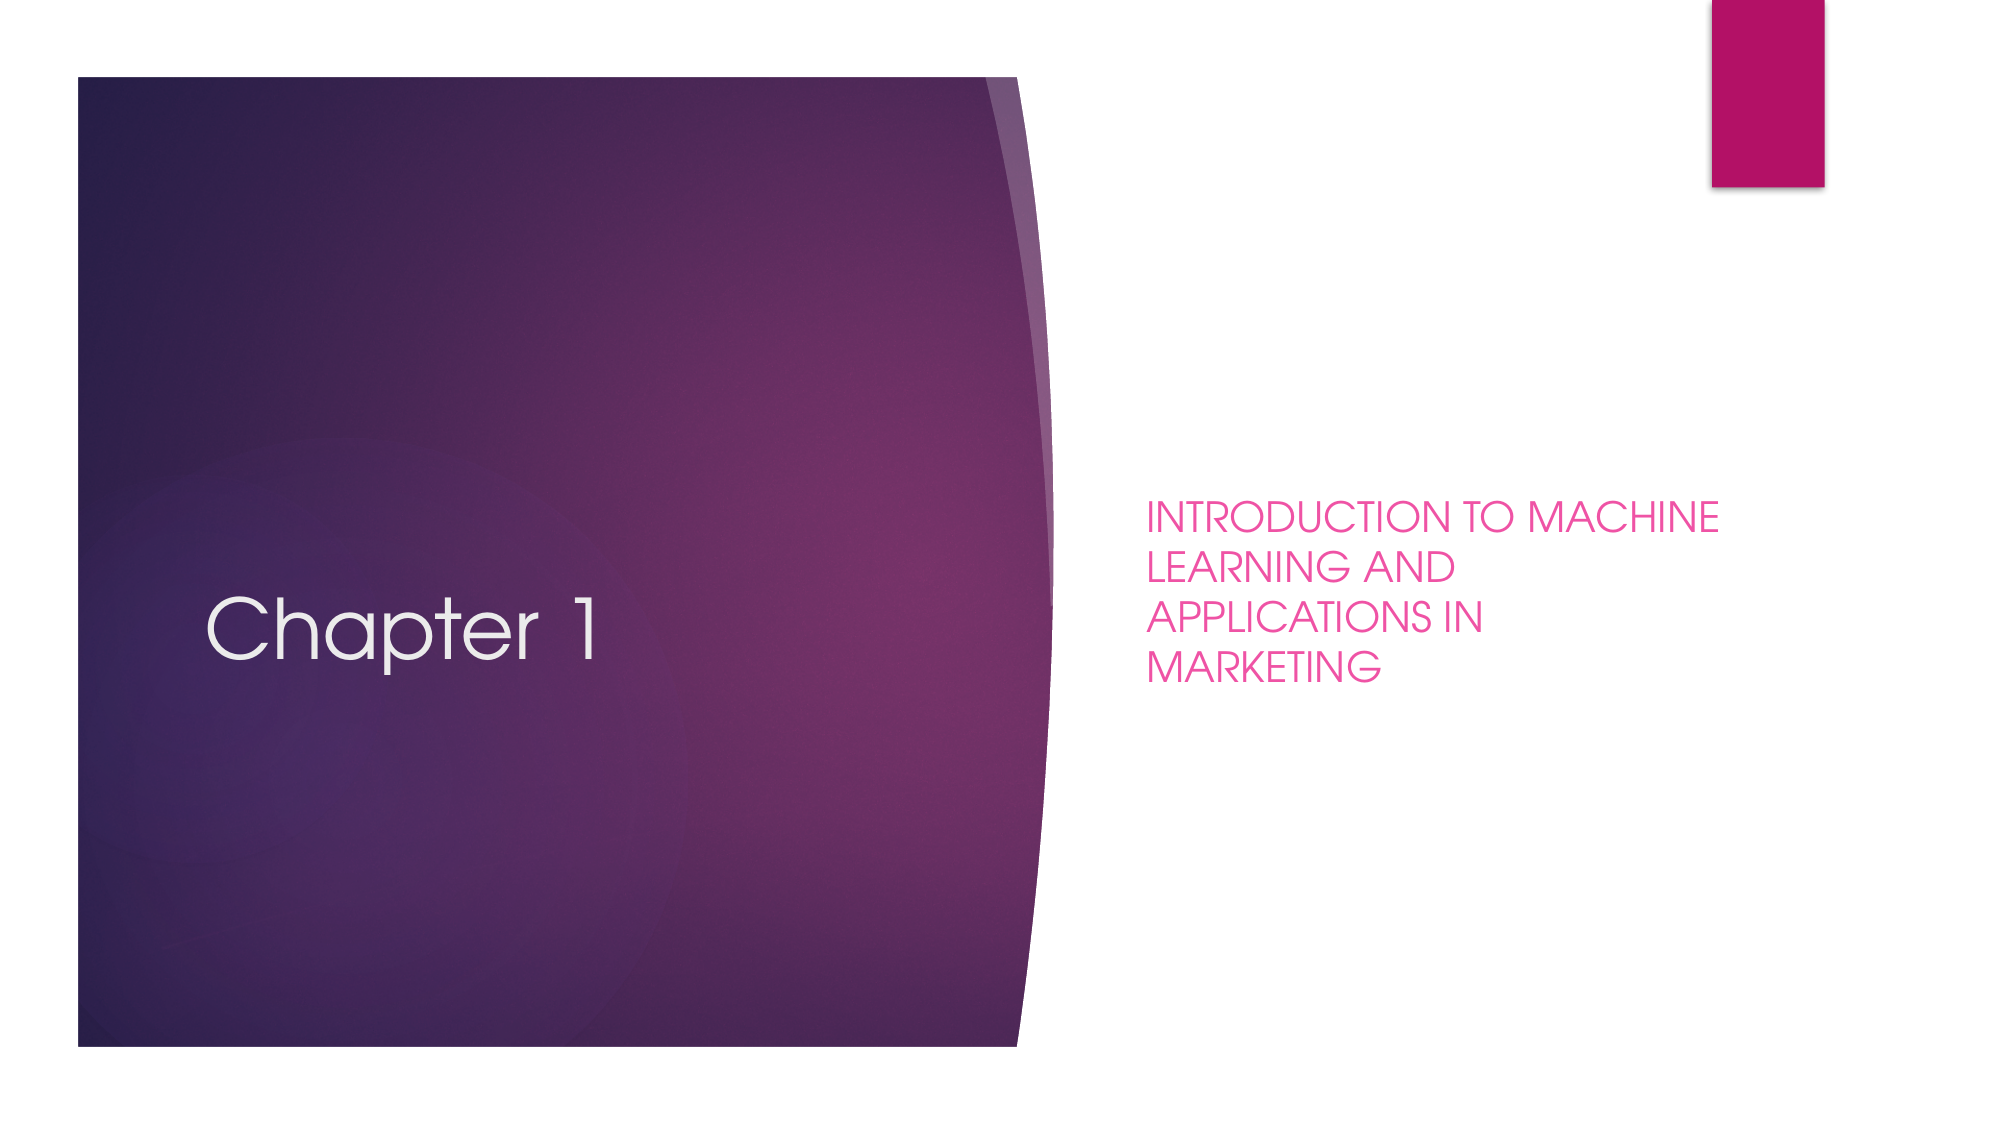

Introduction to Machine Learning and applications in Marketing

# Chapter 1